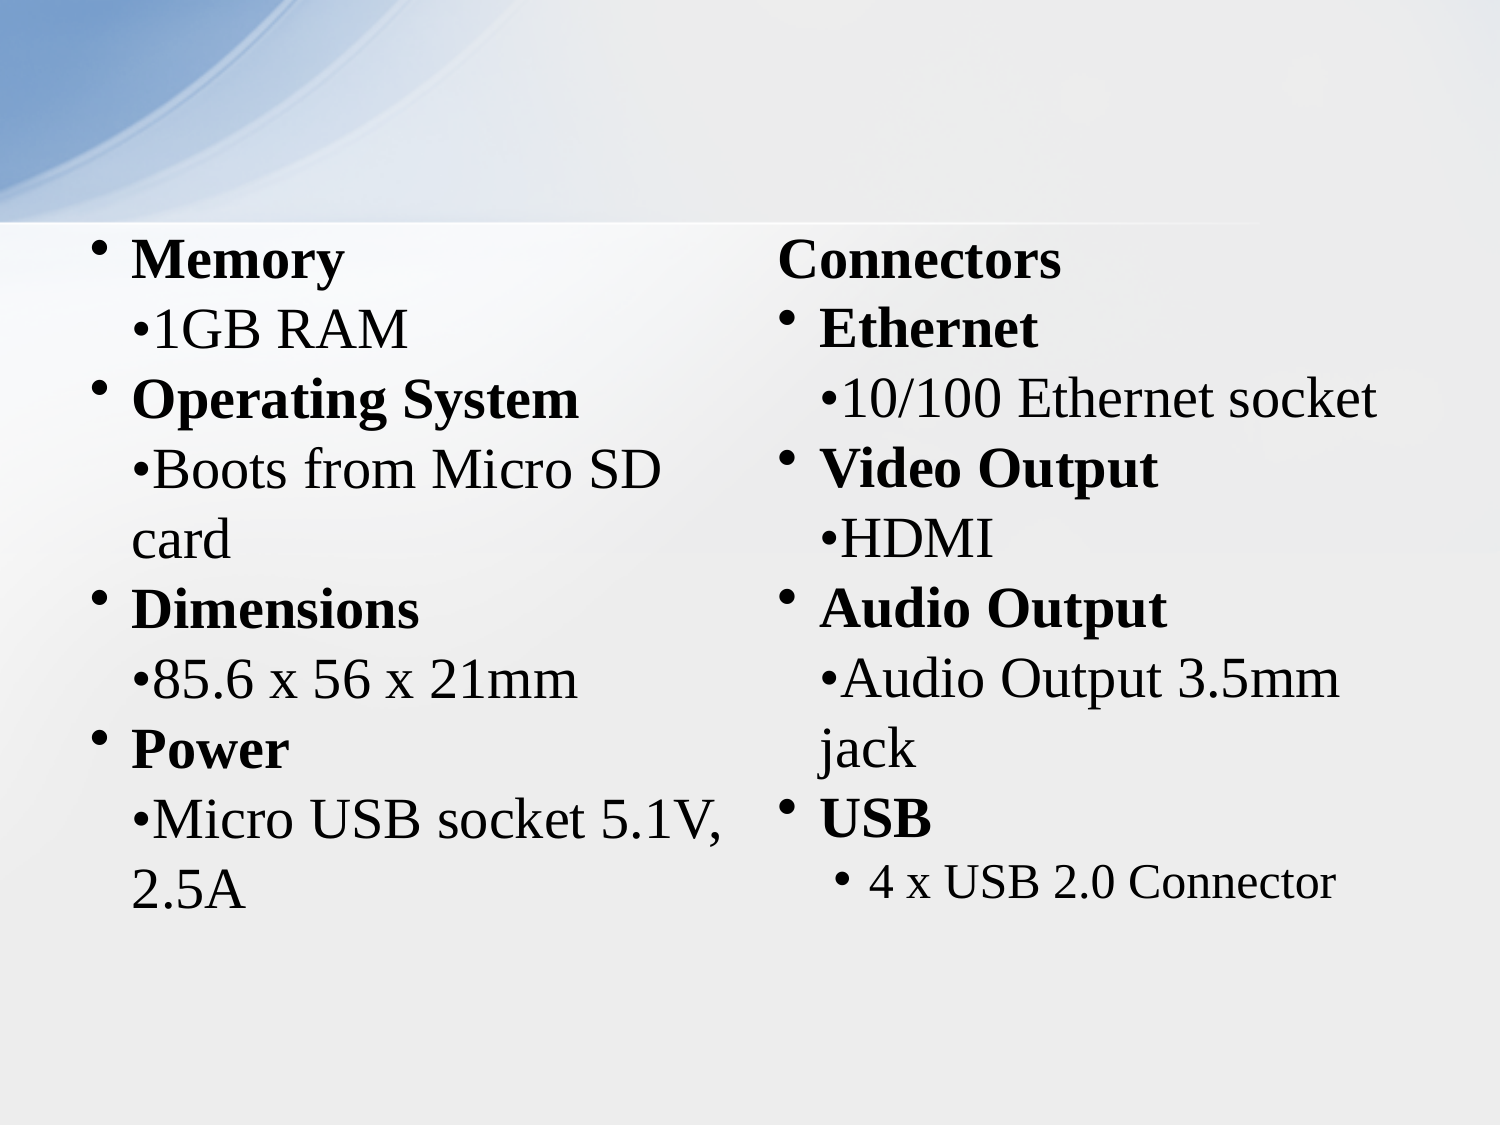

Memory
	•1GB RAM
Operating System
	•Boots from Micro SD card
Dimensions
	•85.6 x 56 x 21mm
Power
	•Micro USB socket 5.1V, 2.5A

Connectors
Ethernet
	•10/100 Ethernet socket
Video Output
	•HDMI
Audio Output
	•Audio Output 3.5mm jack
USB
4 x USB 2.0 Connector